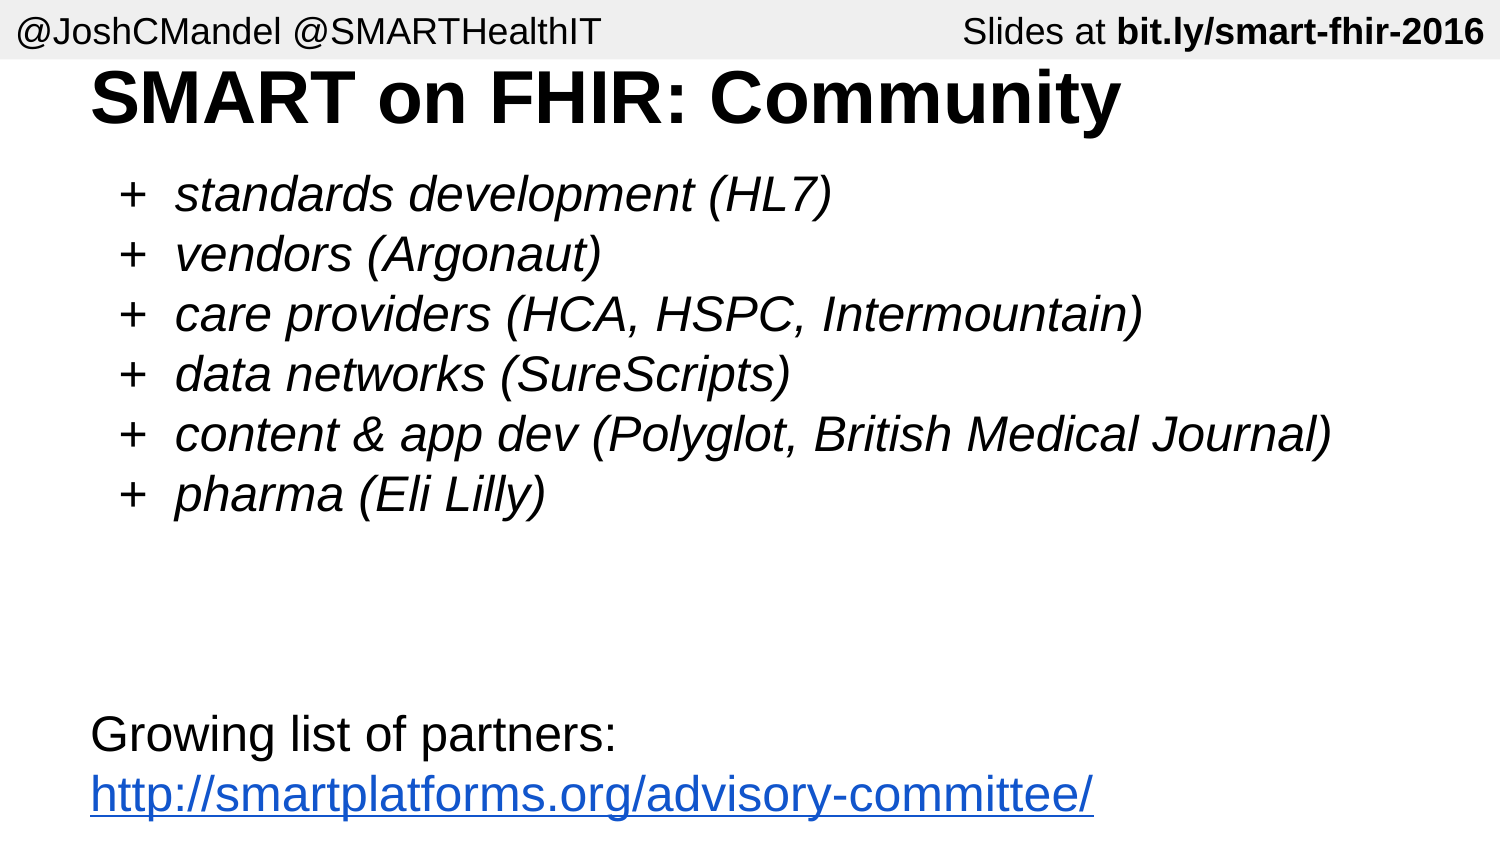

Slides at bit.ly/smart-fhir-2016
@JoshCMandel @SMARTHealthIT
# SMART on FHIR: Community
  +  standards development (HL7)
  +  vendors (Argonaut)
  +  care providers (HCA, HSPC, Intermountain)
  +  data networks (SureScripts)
  +  content & app dev (Polyglot, British Medical Journal)
  +  pharma (Eli Lilly)

Growing list of partners:
http://smartplatforms.org/advisory-committee/